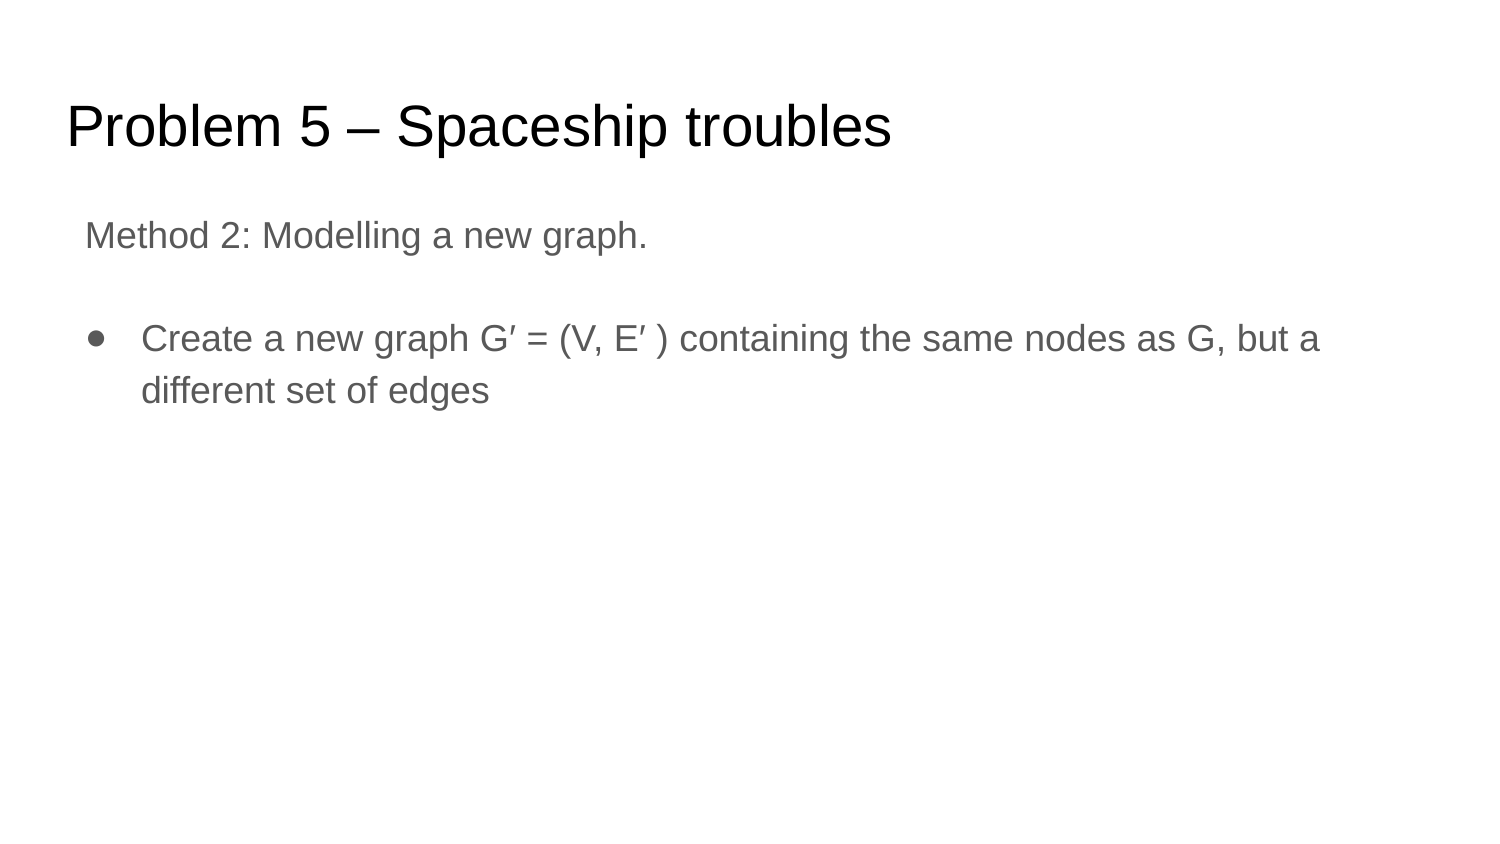

# Problem 5 – Spaceship troubles
Method 2: Modelling a new graph.

Create a new graph G′ = (V, E′ ) containing the same nodes as G, but a different set of edges